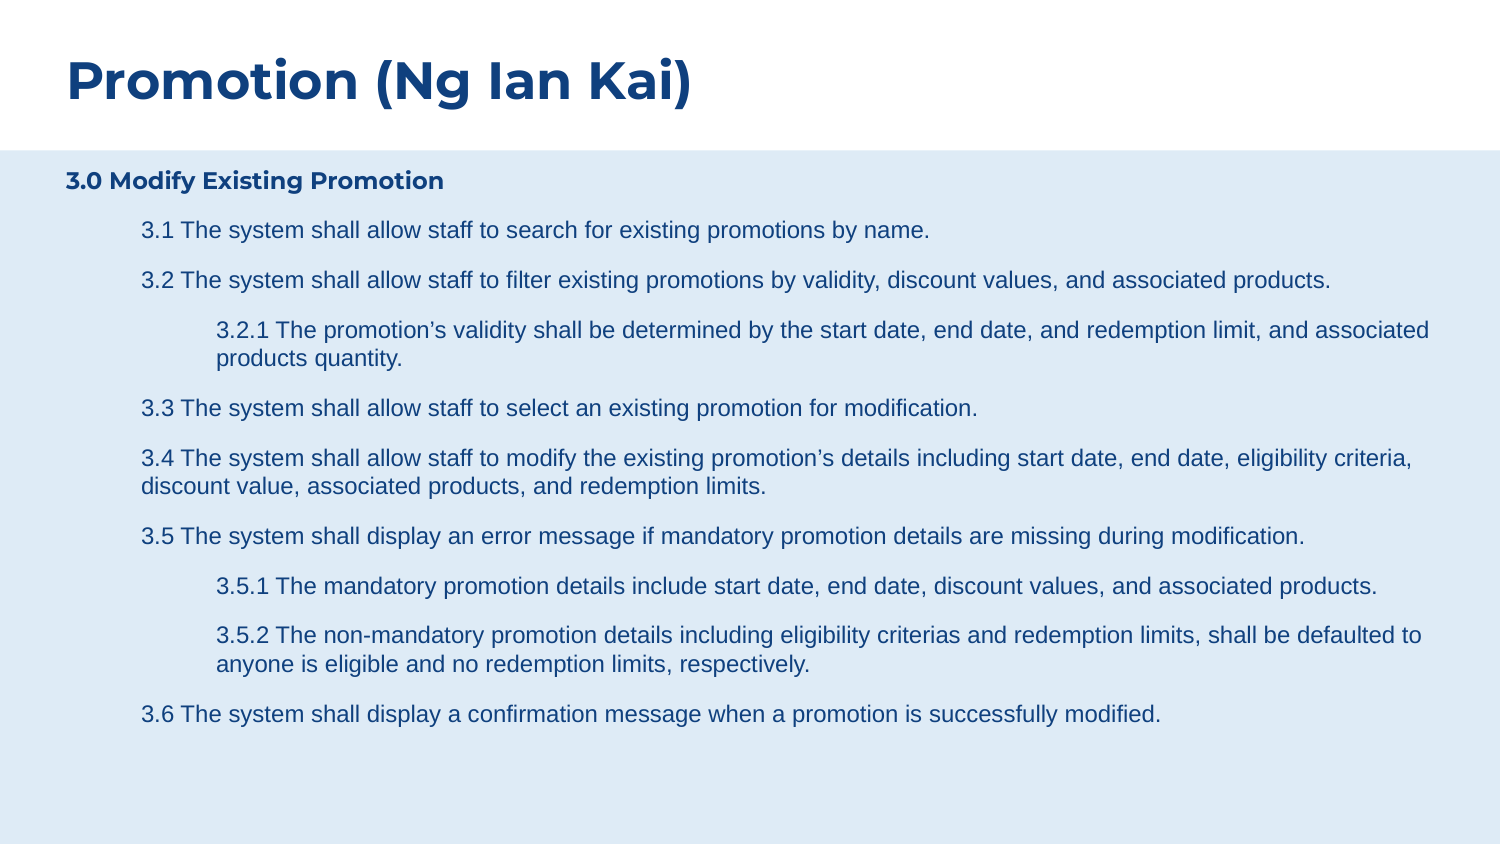

# Promotion (Ng Ian Kai)
3.0 Modify Existing Promotion
3.1 The system shall allow staff to search for existing promotions by name.
3.2 The system shall allow staff to filter existing promotions by validity, discount values, and associated products.
3.2.1 The promotion’s validity shall be determined by the start date, end date, and redemption limit, and associated products quantity.
3.3 The system shall allow staff to select an existing promotion for modification.
3.4 The system shall allow staff to modify the existing promotion’s details including start date, end date, eligibility criteria, discount value, associated products, and redemption limits.
3.5 The system shall display an error message if mandatory promotion details are missing during modification.
3.5.1 The mandatory promotion details include start date, end date, discount values, and associated products.
3.5.2 The non-mandatory promotion details including eligibility criterias and redemption limits, shall be defaulted to anyone is eligible and no redemption limits, respectively.
3.6 The system shall display a confirmation message when a promotion is successfully modified.